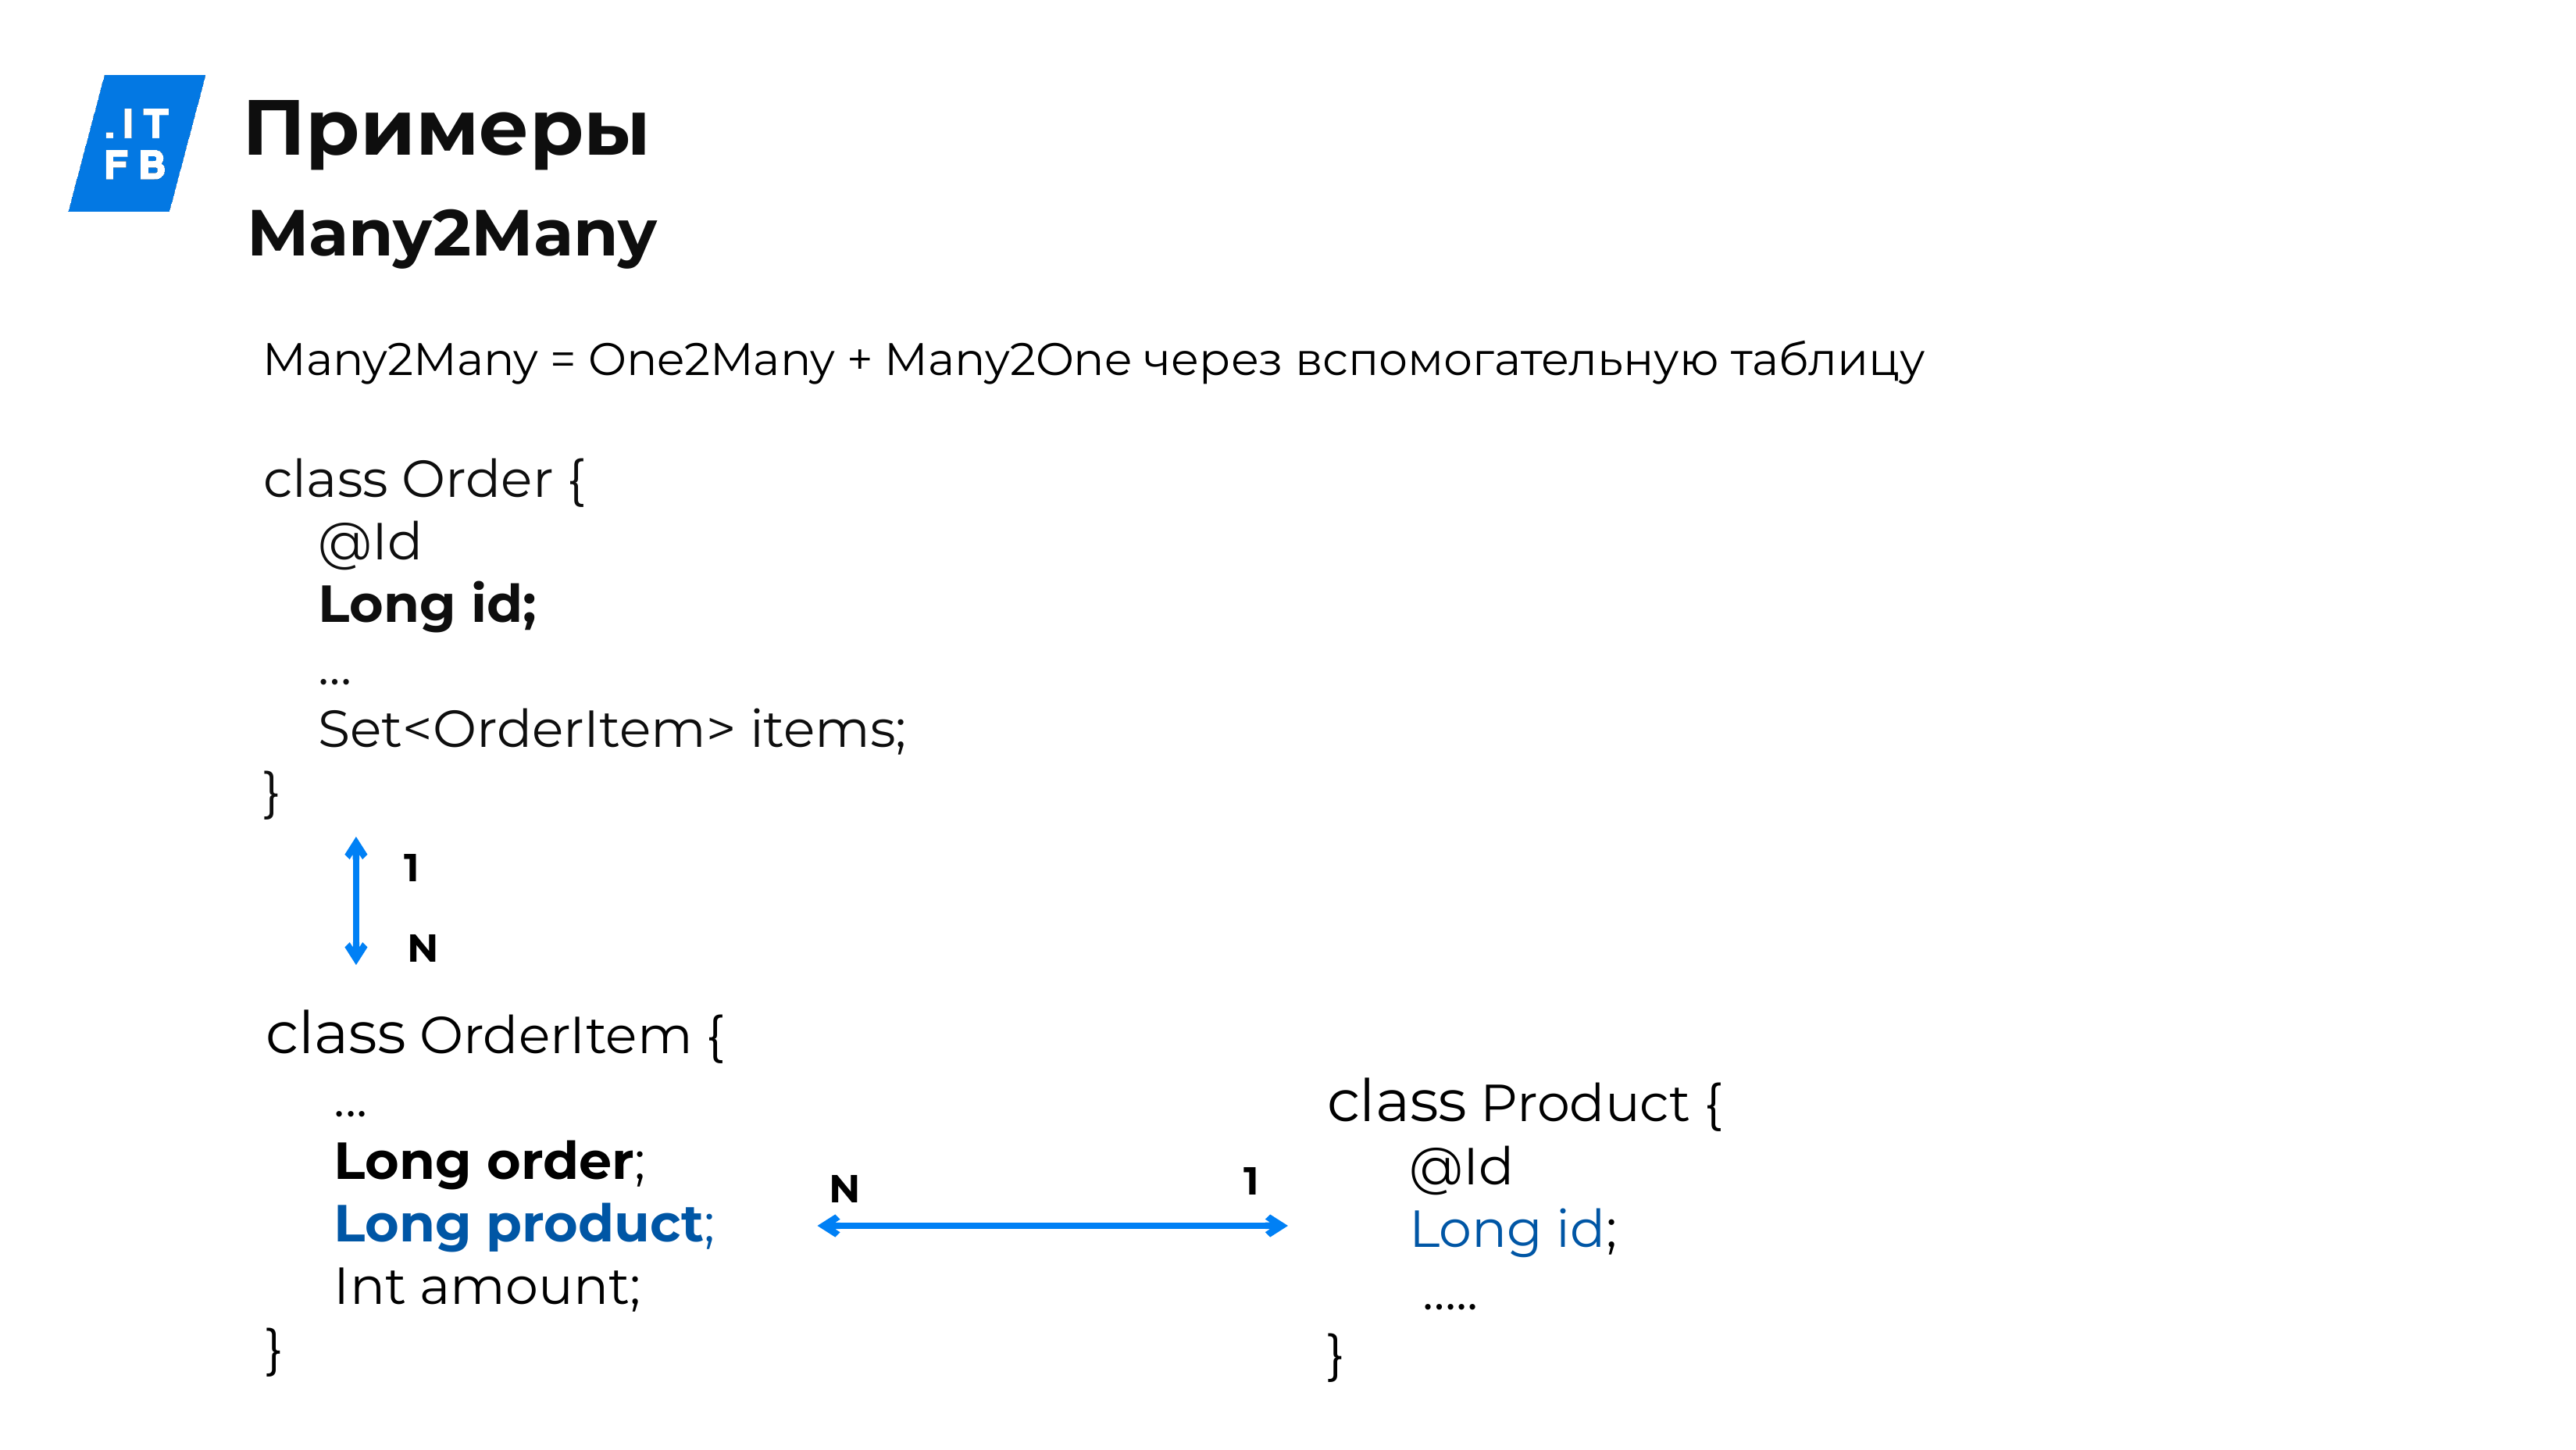

# Примеры
Many2Many
Many2Many = One2Many + Many2One через вспомогательную таблицу
class Order {
    @Id
    Long id;
    …
    Set<OrderItem> items;
}
1
N
class OrderItem {
     ...
     Long order;
     Long product;
     Int amount;
}
class Product {
      @Id
      Long id;
       …..
}
1
N